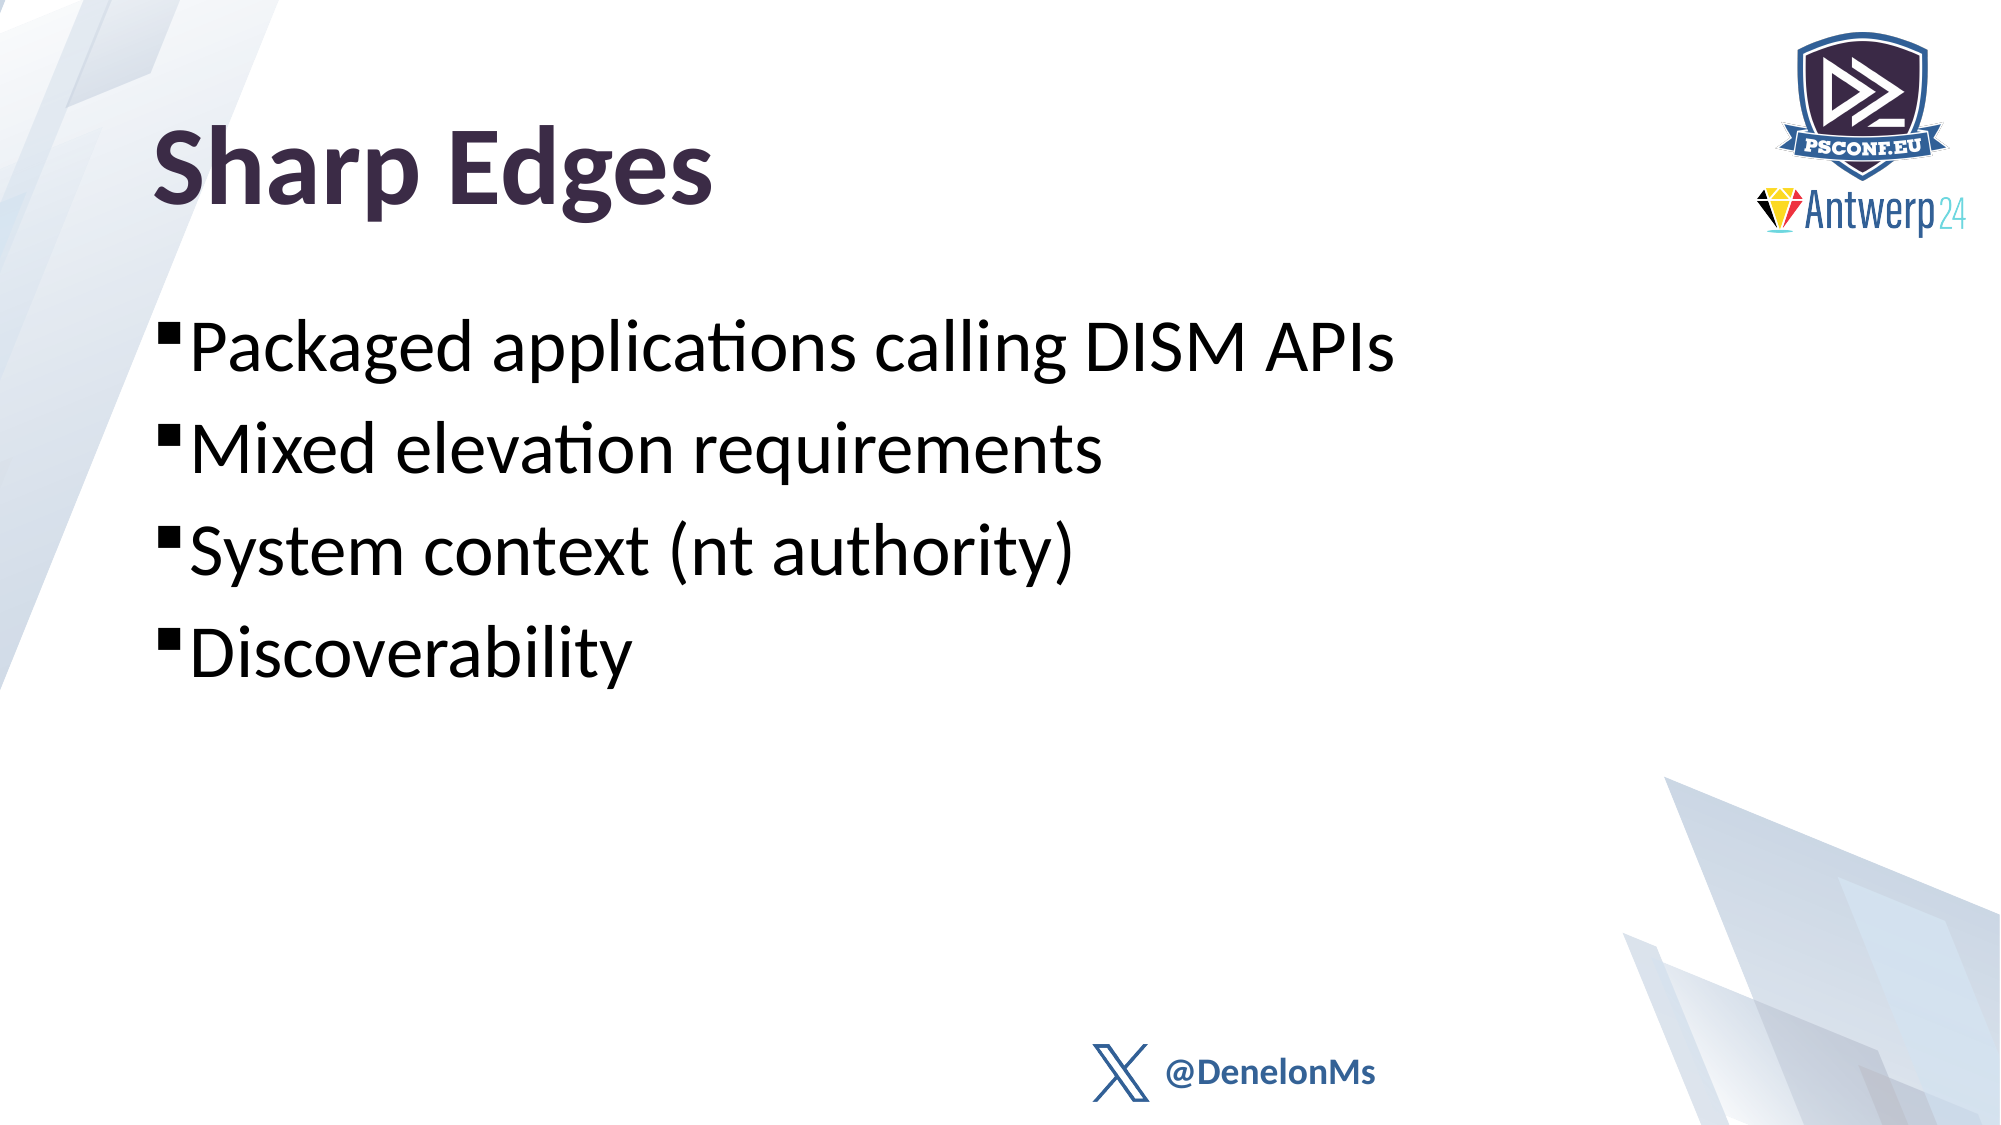

# Sharp Edges
Packaged applications calling DISM APIs
Mixed elevation requirements
System context (nt authority)
Discoverability